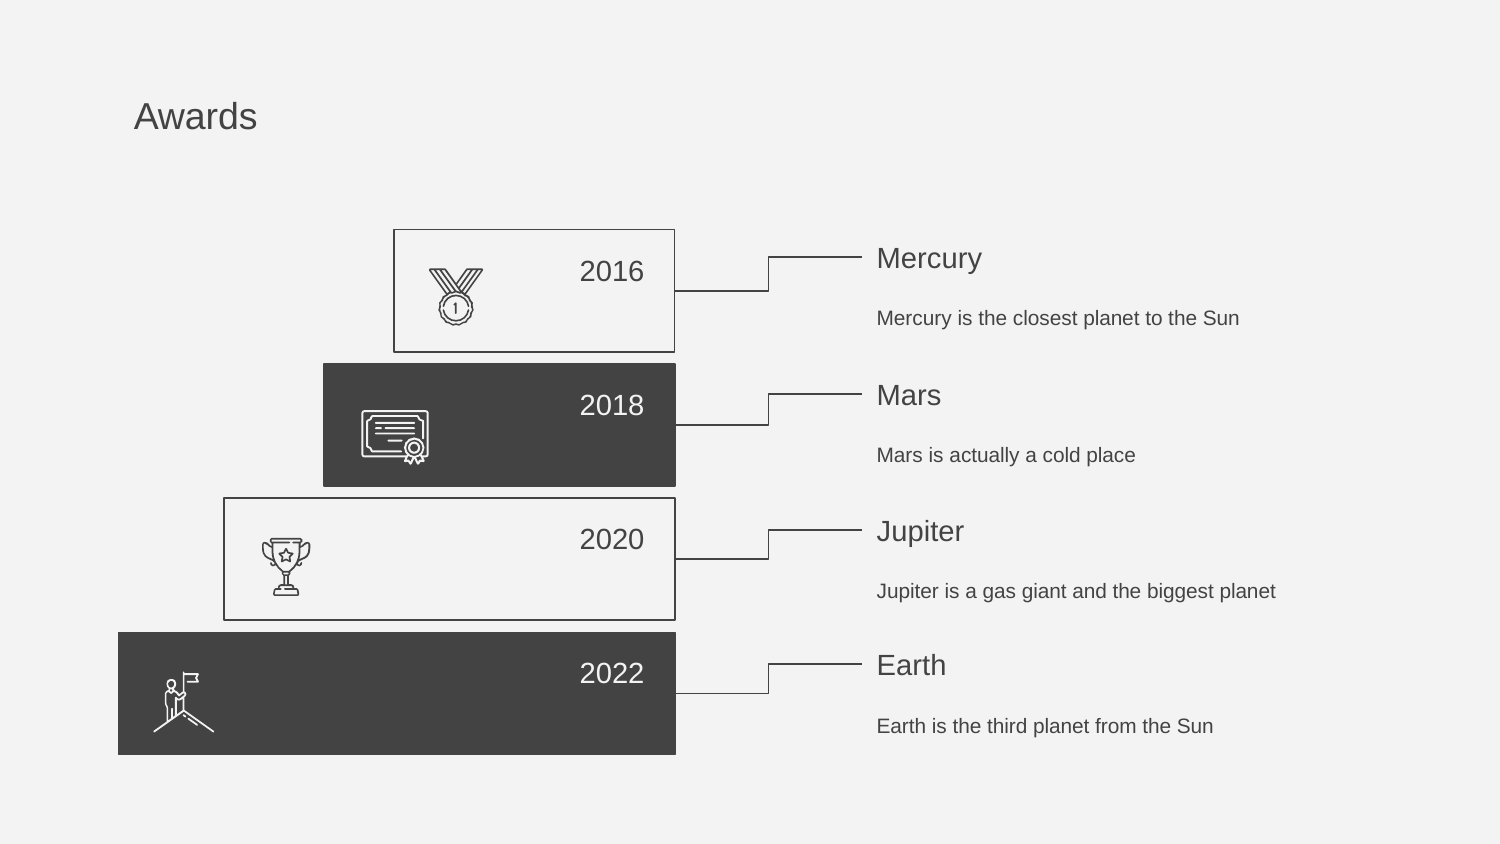

# Awards
Mercury

2016

Mercury is the closest planet to the Sun
Mars

2018

Mars is actually a cold place

Jupiter
2020

Jupiter is a gas giant and the biggest planet

Earth
2022

Earth is the third planet from the Sun